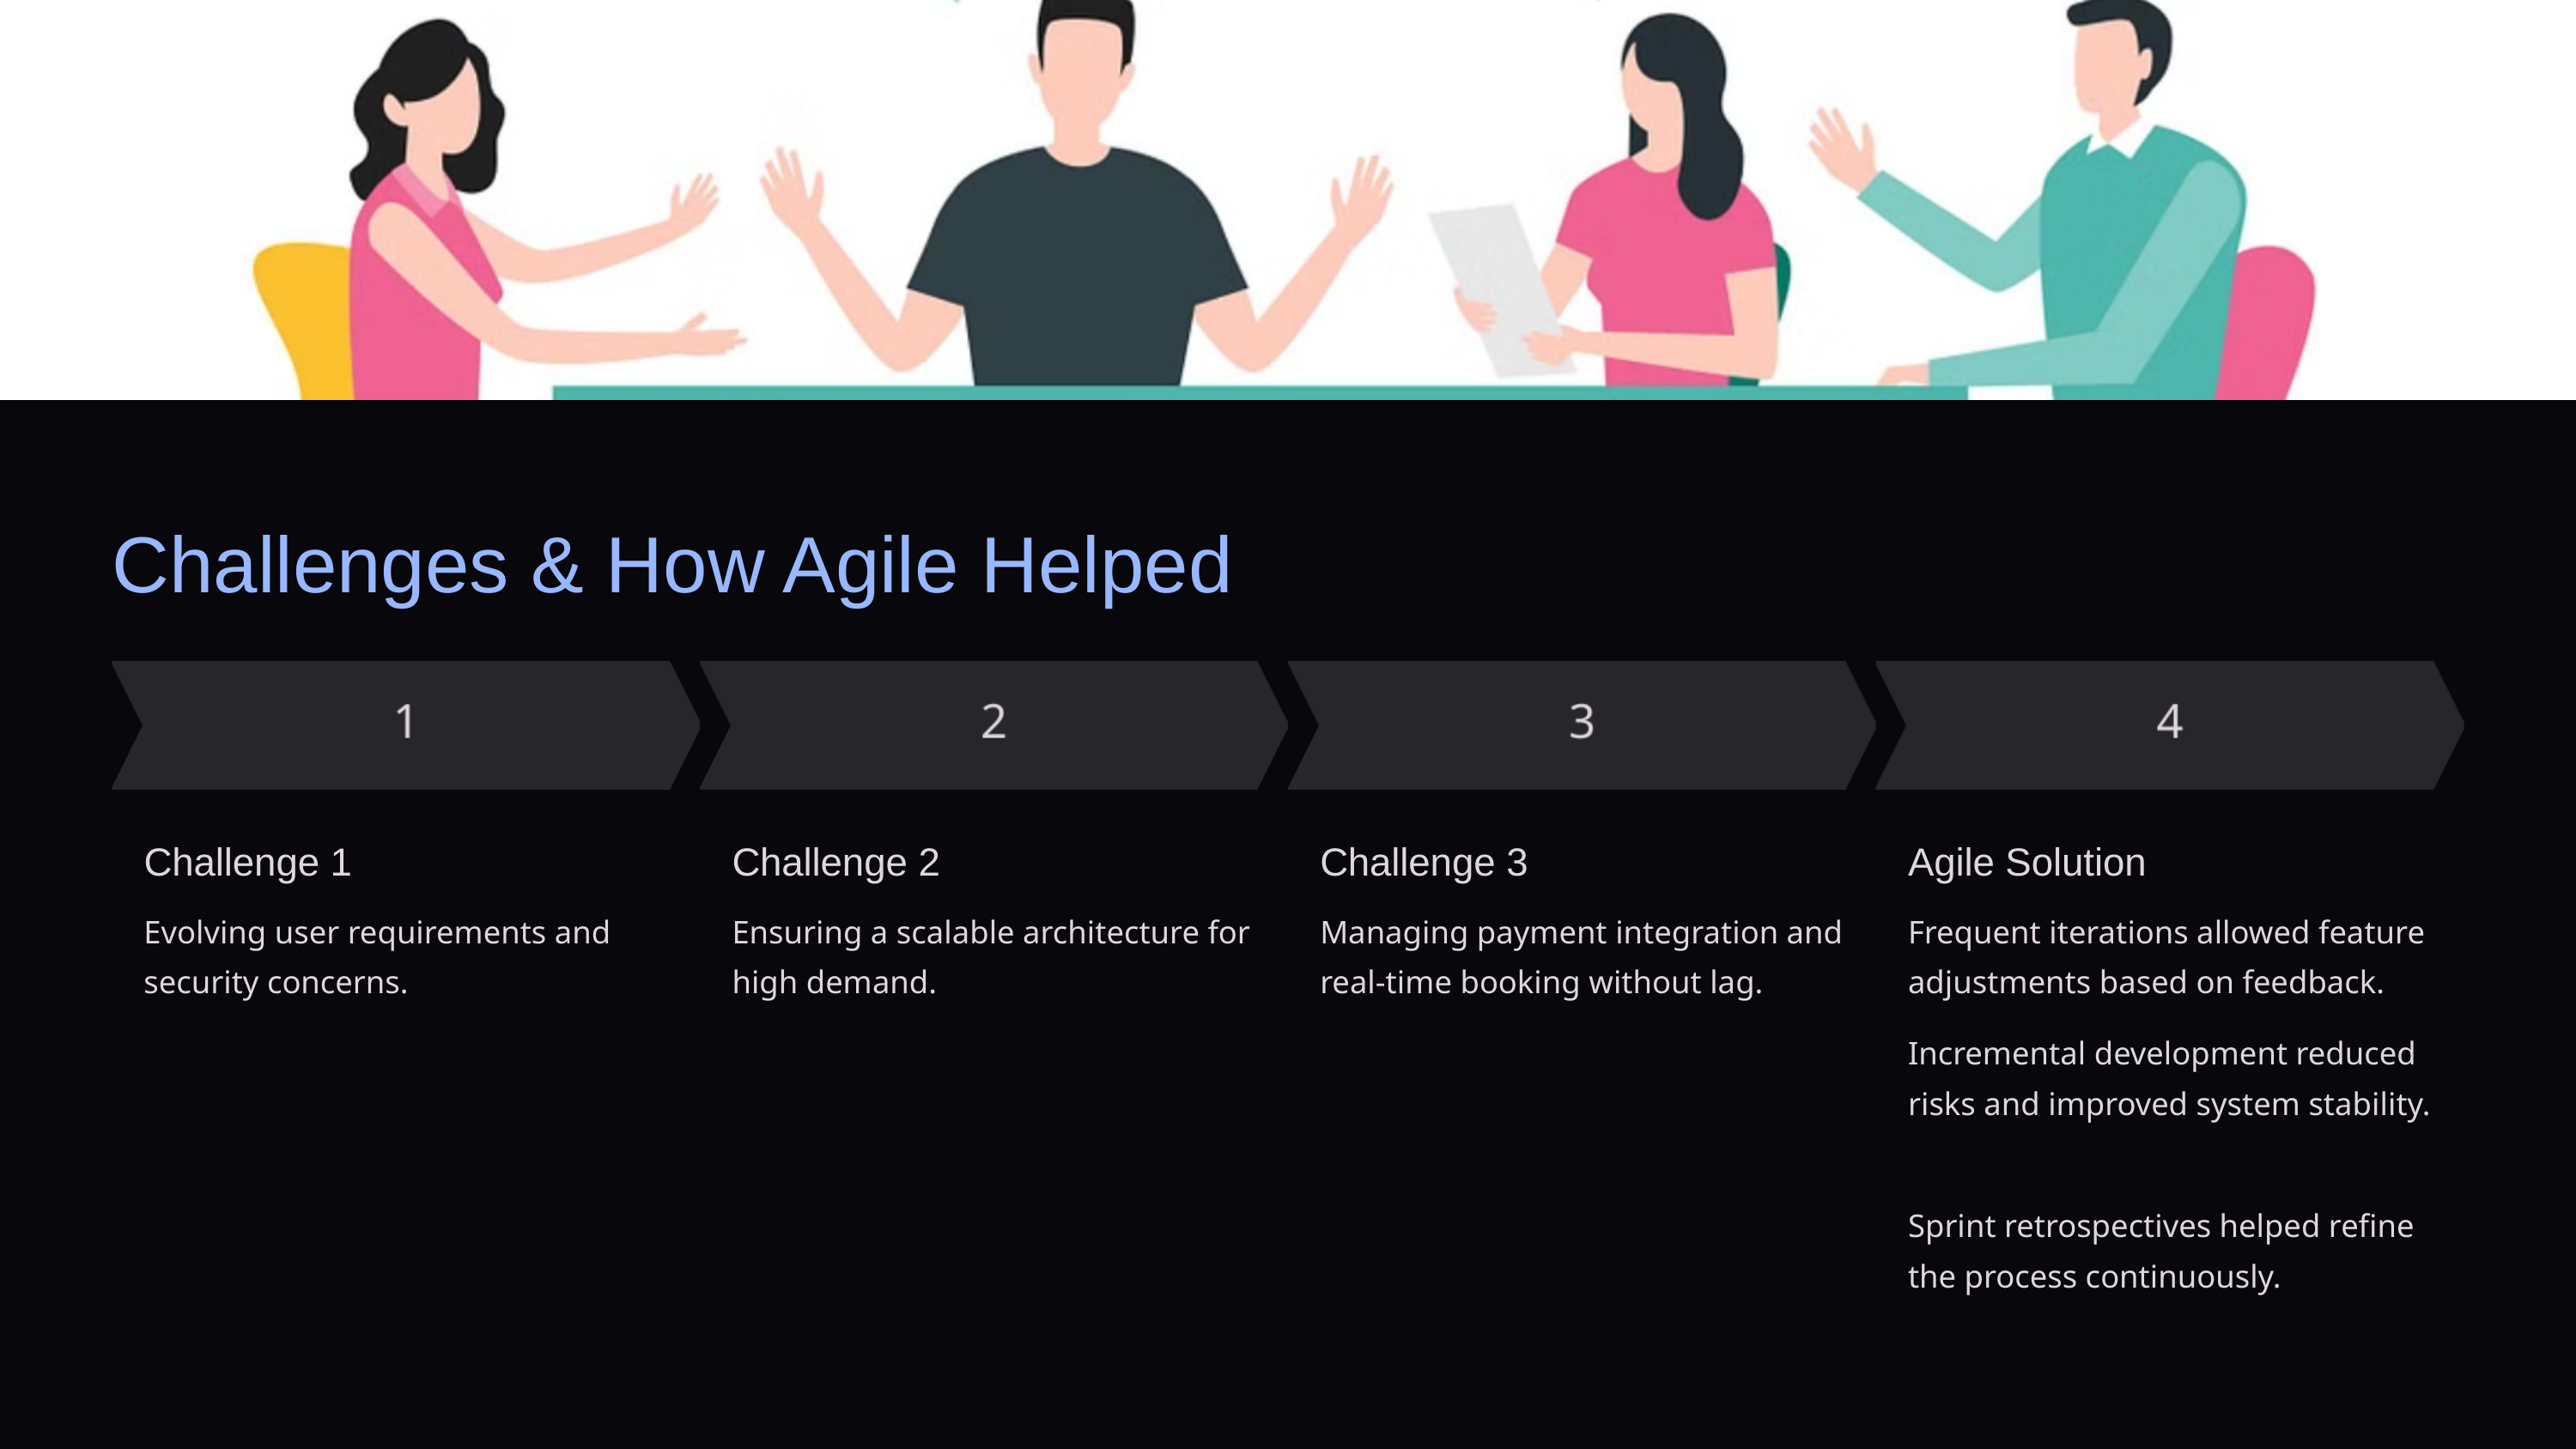

Challenges & How Agile Helped

Challenge 1

Challenge 2

Challenge 3

Agile Solution

Evolving user requirements and security concerns.

Ensuring a scalable architecture for high demand.

Managing payment integration and real-time booking without lag.

Frequent iterations allowed feature adjustments based on feedback.

Incremental development reduced risks and improved system stability.

Sprint retrospectives helped refine the process continuously.